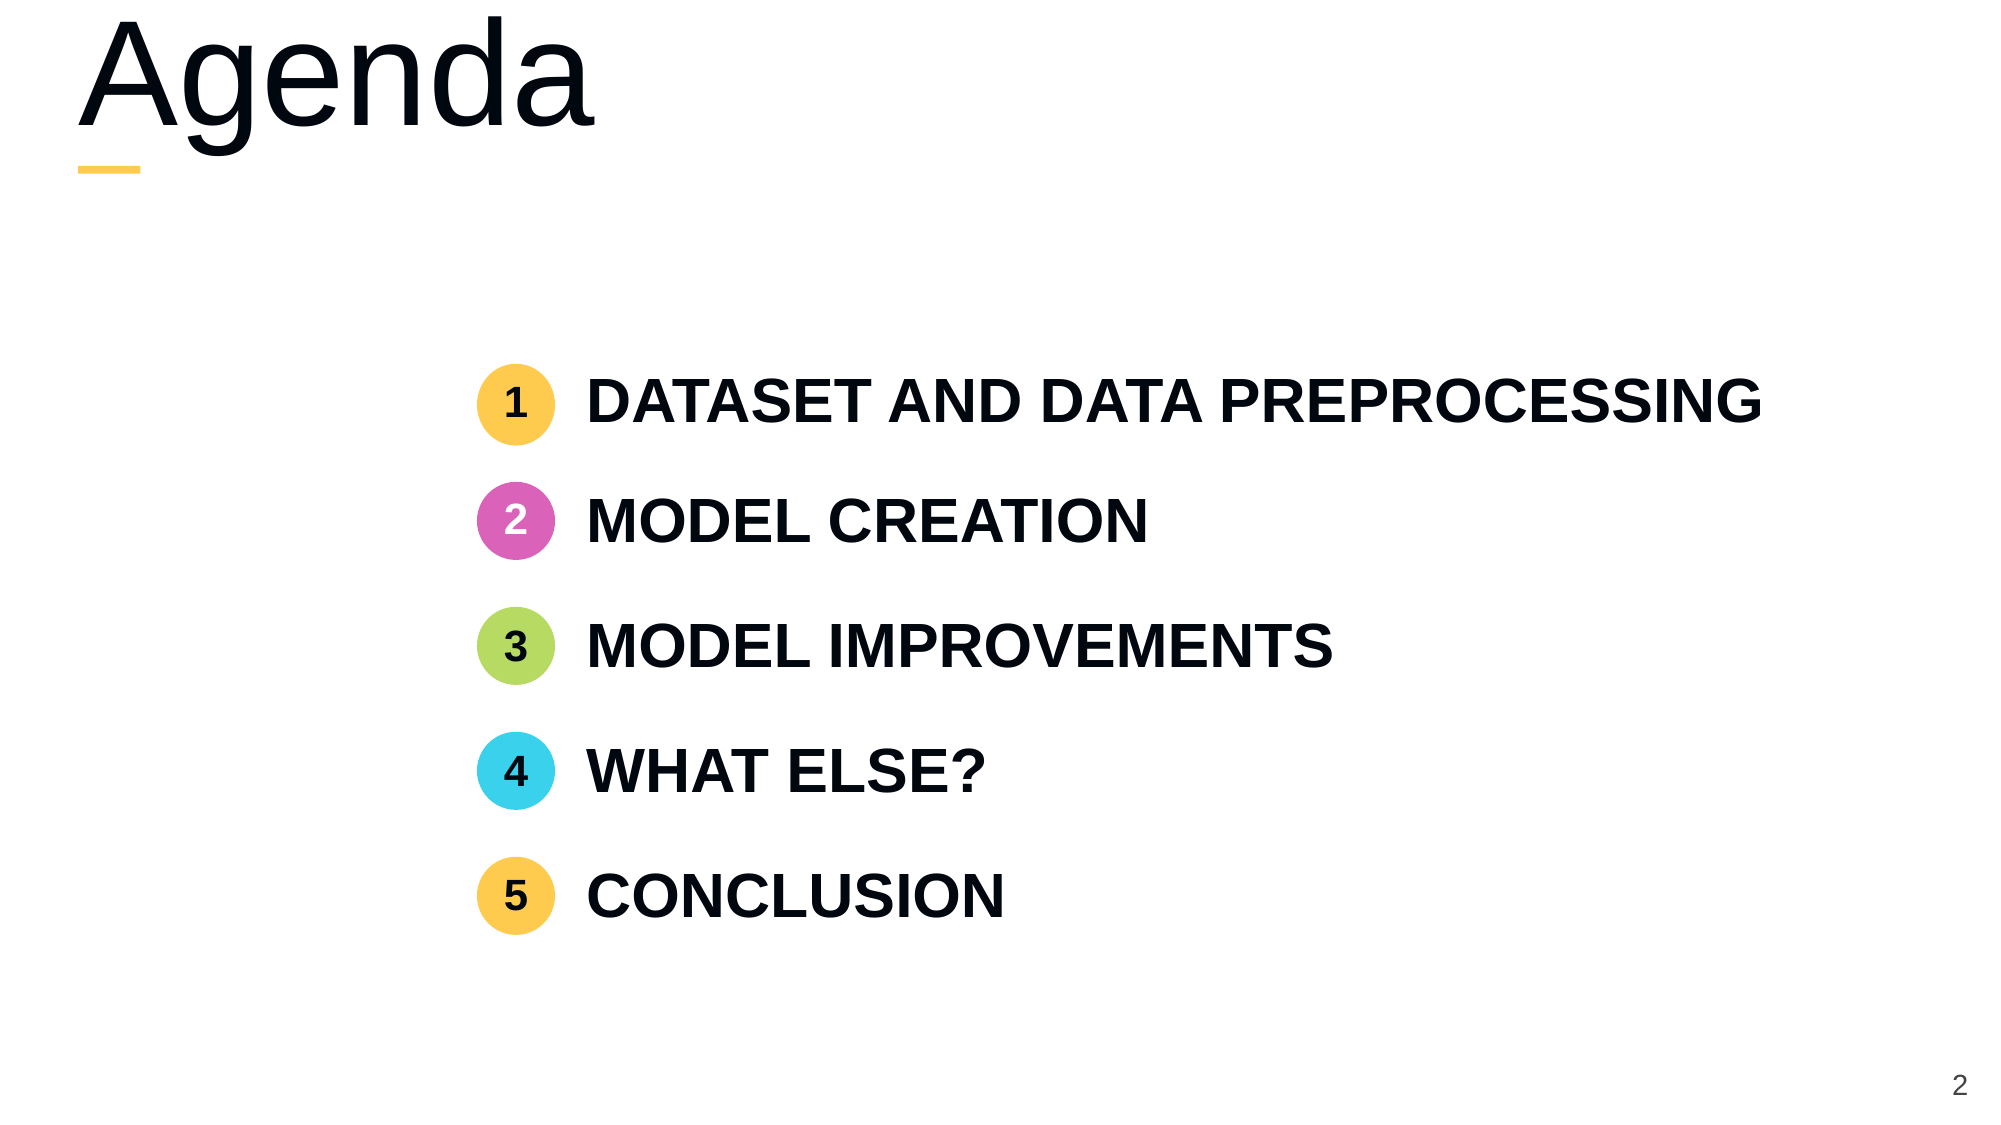

Agenda

1

DATASET AND DATA PREPROCESSING
2

MODEL CREATION
3

MODEL IMPROVEMENTS
4

WHAT ELSE?
5

CONCLUSION
2